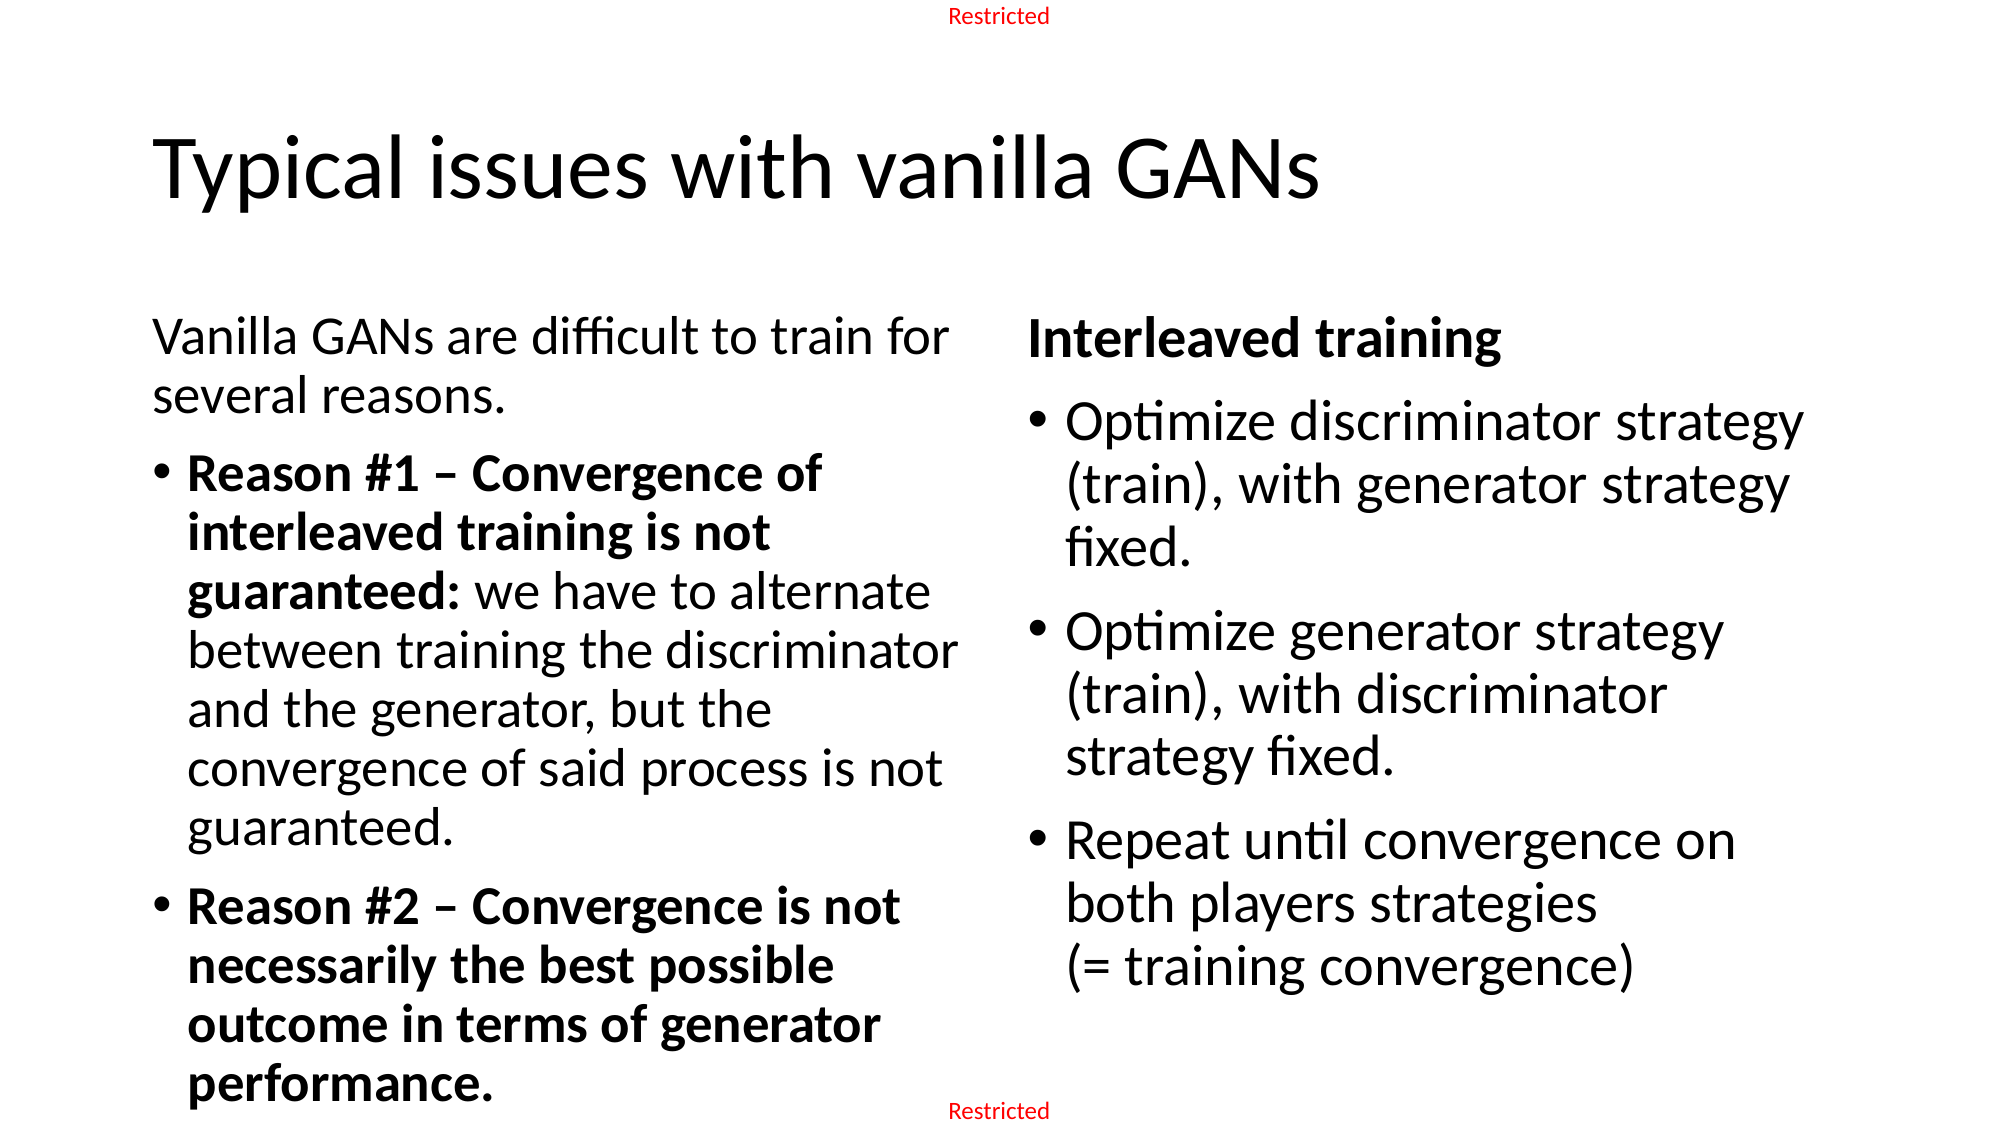

# Typical issues with vanilla GANs
Vanilla GANs are difficult to train for several reasons.
Reason #1 – Convergence of interleaved training is not guaranteed: we have to alternate between training the discriminator and the generator, but the convergence of said process is not guaranteed.
Reason #2 – Convergence is not necessarily the best possible outcome in terms of generator performance.
Interleaved training
Optimize discriminator strategy (train), with generator strategy fixed.
Optimize generator strategy (train), with discriminator strategy fixed.
Repeat until convergence on both players strategies
(= training convergence)